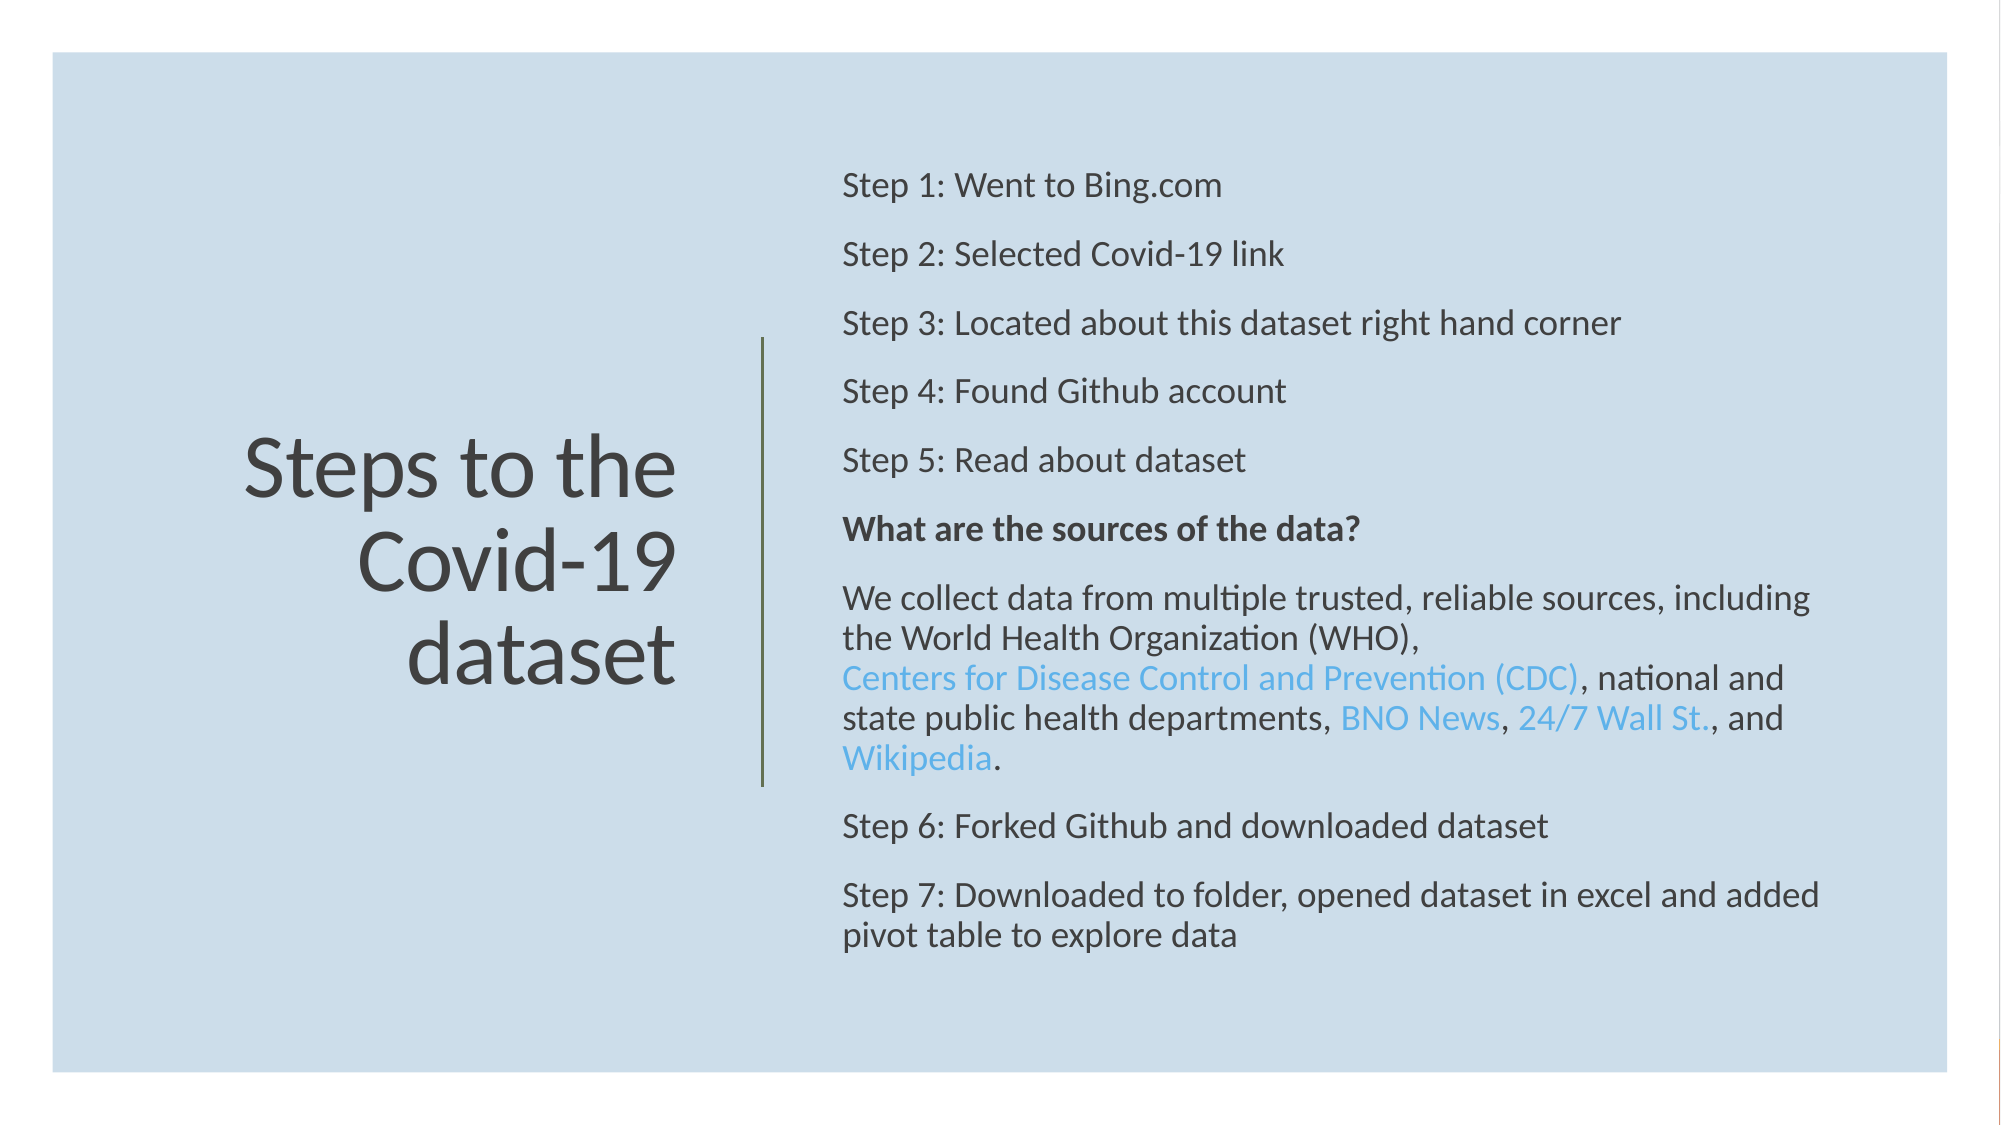

Step 1: Went to Bing.com
Step 2: Selected Covid-19 link
Step 3: Located about this dataset right hand corner
Step 4: Found Github account
Step 5: Read about dataset
What are the sources of the data?
We collect data from multiple trusted, reliable sources, including the World Health Organization (WHO), Centers for Disease Control and Prevention (CDC), national and state public health departments, BNO News, 24/7 Wall St., and Wikipedia.
Step 6: Forked Github and downloaded dataset
Step 7: Downloaded to folder, opened dataset in excel and added pivot table to explore data

# Steps to the Covid-19 dataset